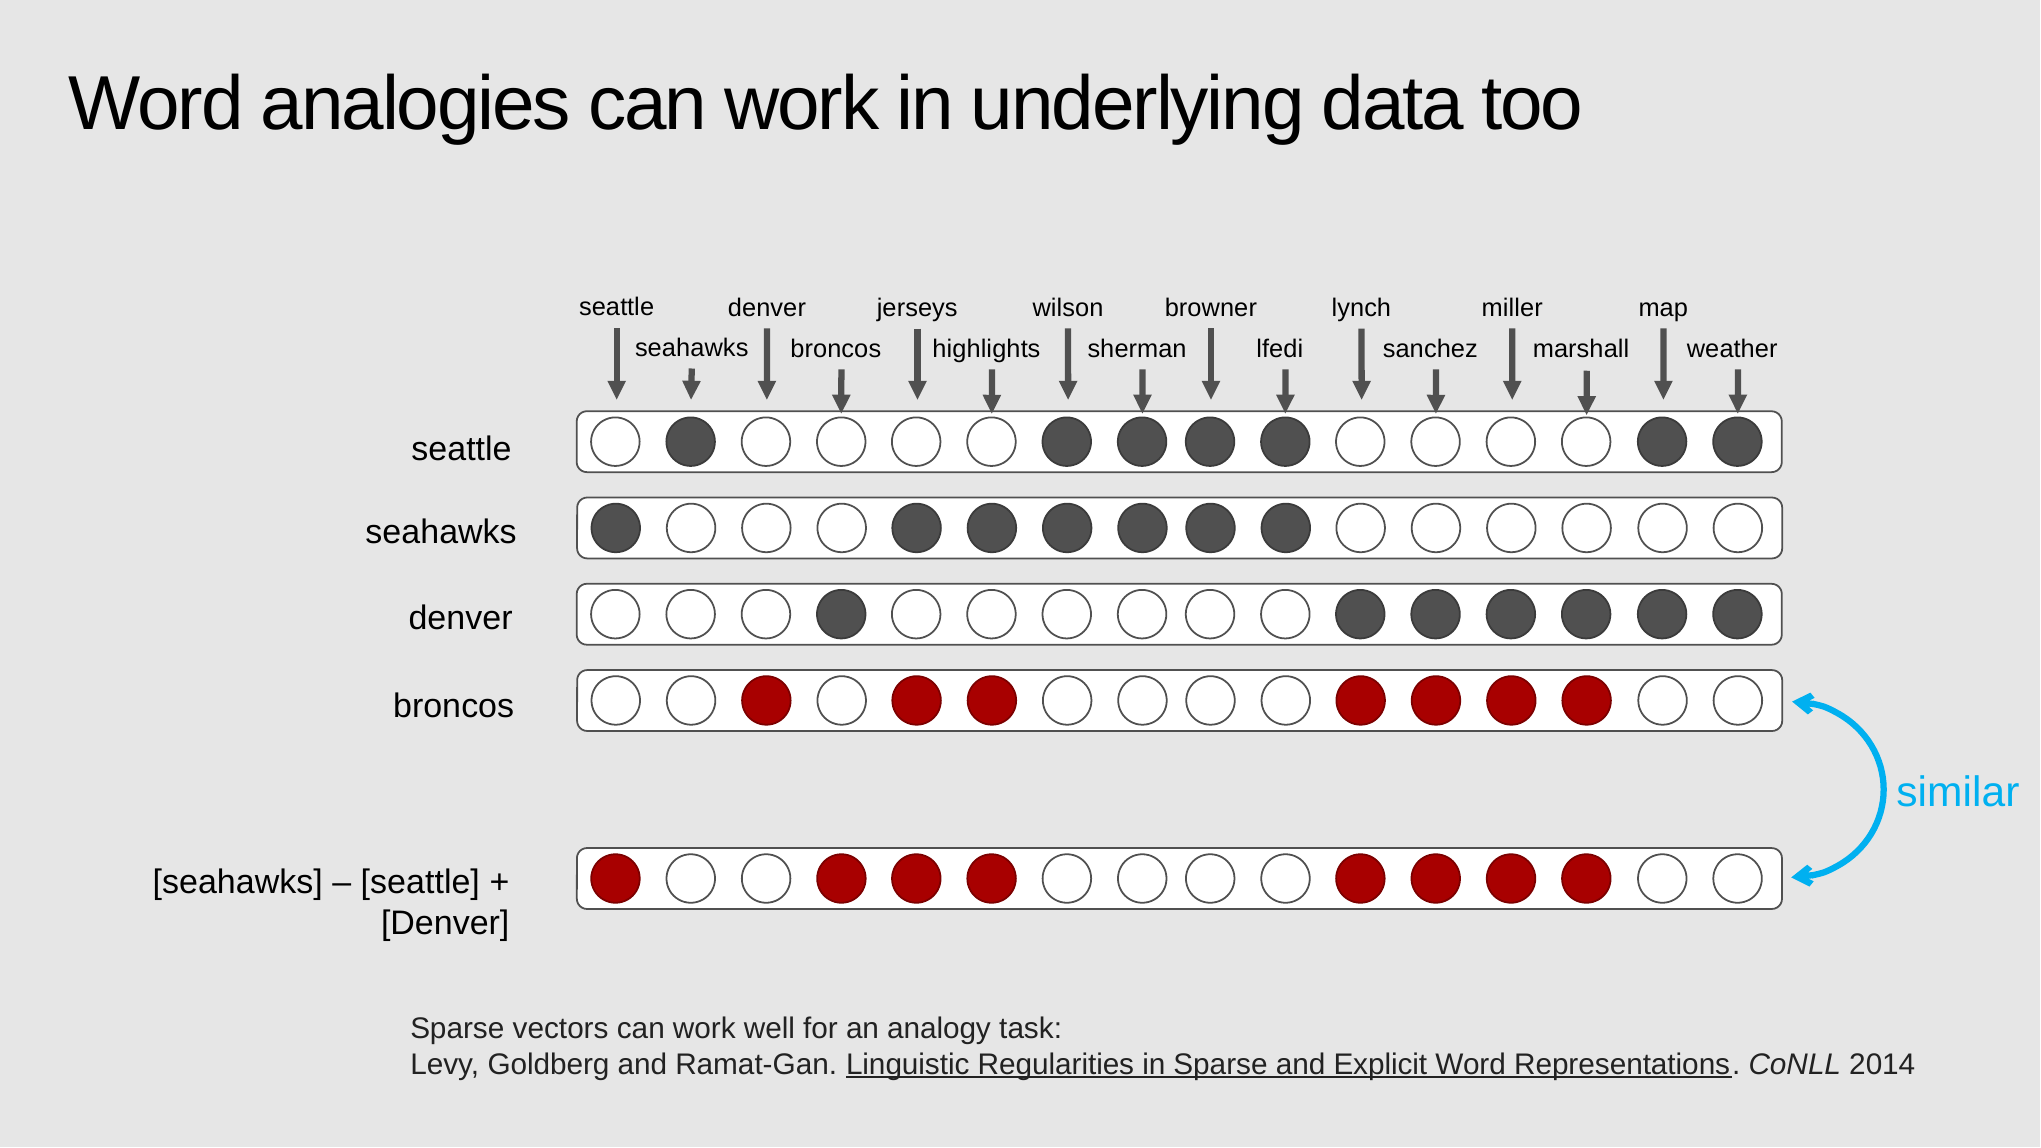

# Word analogies can work in underlying data too
seattle
denver
wilson
browner
miller
map
jerseys
lynch
seahawks
broncos
sherman
lfedi
marshall
weather
highlights
sanchez

seattle

seahawks

denver

broncos

similar

[seahawks] – [seattle] + [Denver]

Sparse vectors can work well for an analogy task:
Levy, Goldberg and Ramat-Gan. Linguistic Regularities in Sparse and Explicit Word Representations. CoNLL 2014